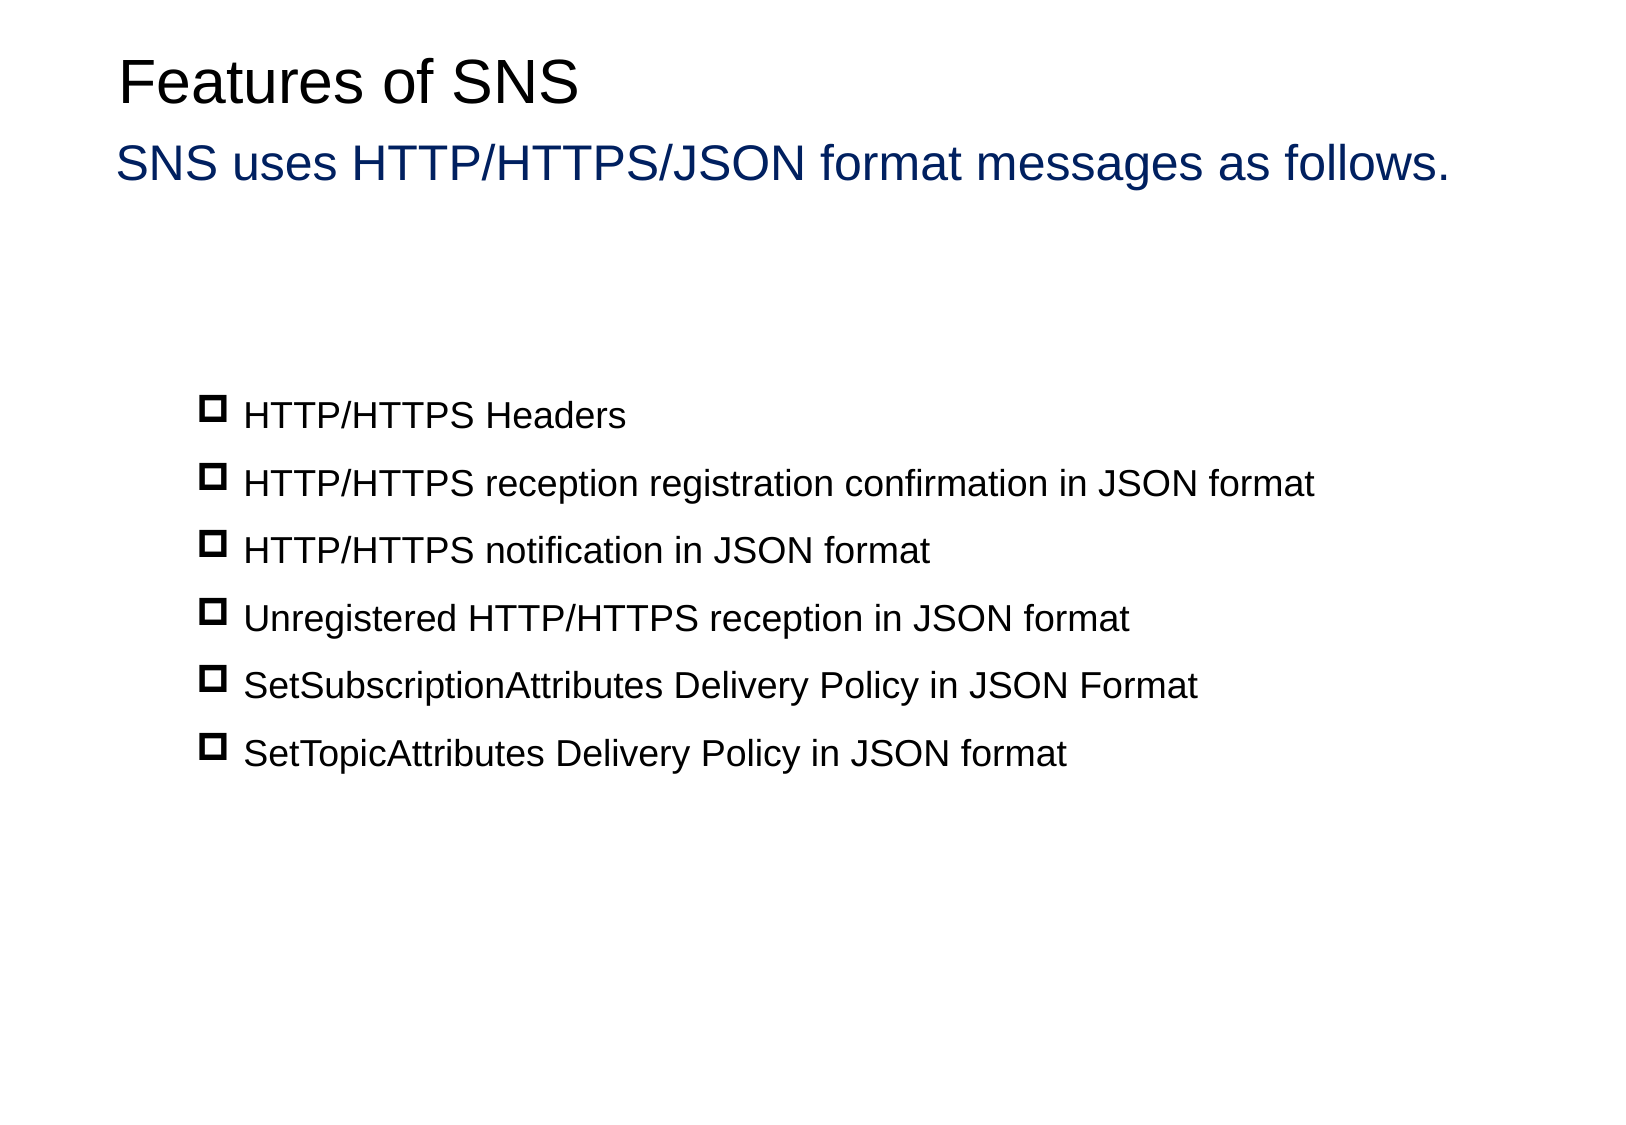

Features of SNS
SNS uses HTTP/HTTPS/JSON format messages as follows.
HTTP/HTTPS Headers
HTTP/HTTPS reception registration confirmation in JSON format
HTTP/HTTPS notification in JSON format
Unregistered HTTP/HTTPS reception in JSON format
SetSubscriptionAttributes Delivery Policy in JSON Format
SetTopicAttributes Delivery Policy in JSON format